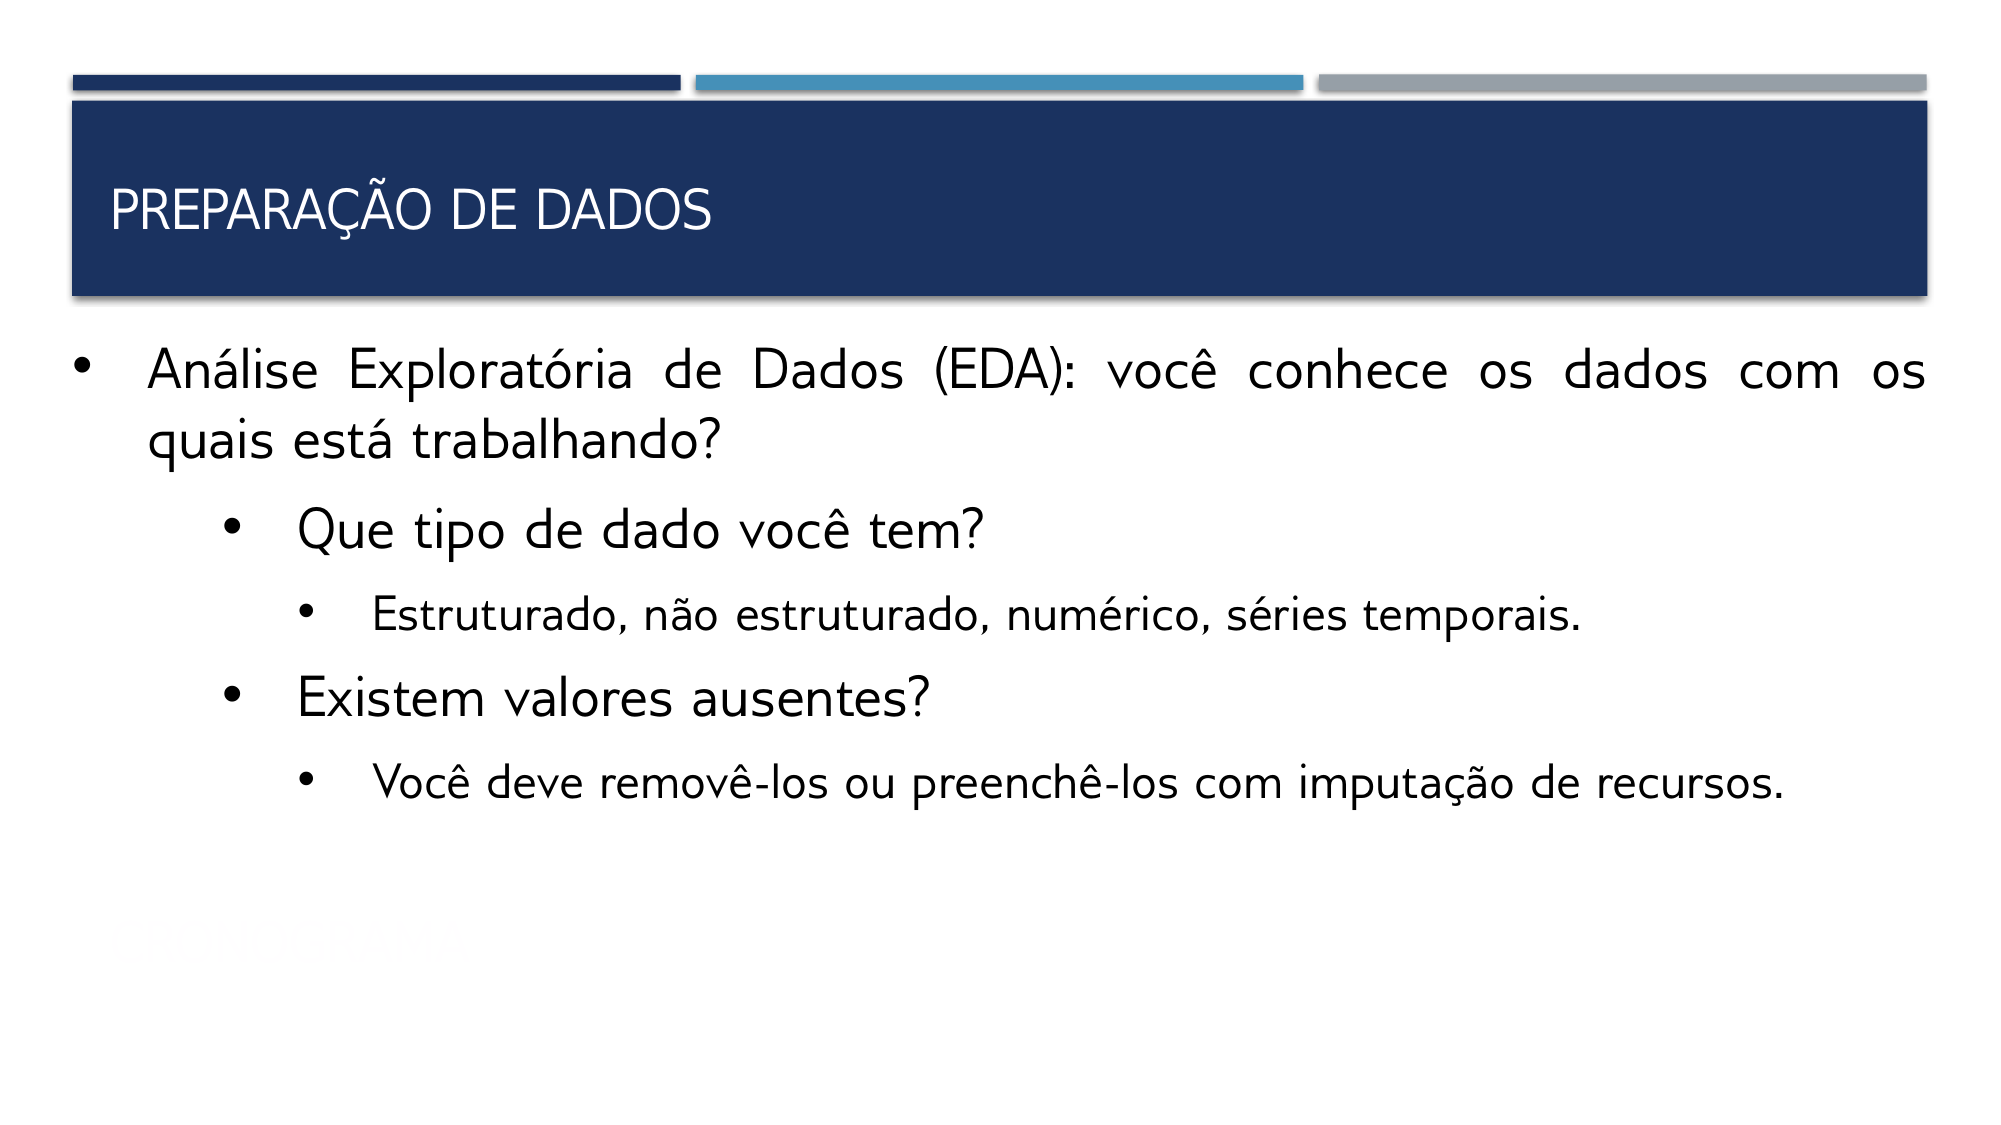

preparação de dados
Análise Exploratória de Dados (EDA): você conhece os dados com os quais está trabalhando?
Que tipo de dado você tem?
Estruturado, não estruturado, numérico, séries temporais.
Existem valores ausentes?
Você deve removê-los ou preenchê-los com imputação de recursos.
# cronograma